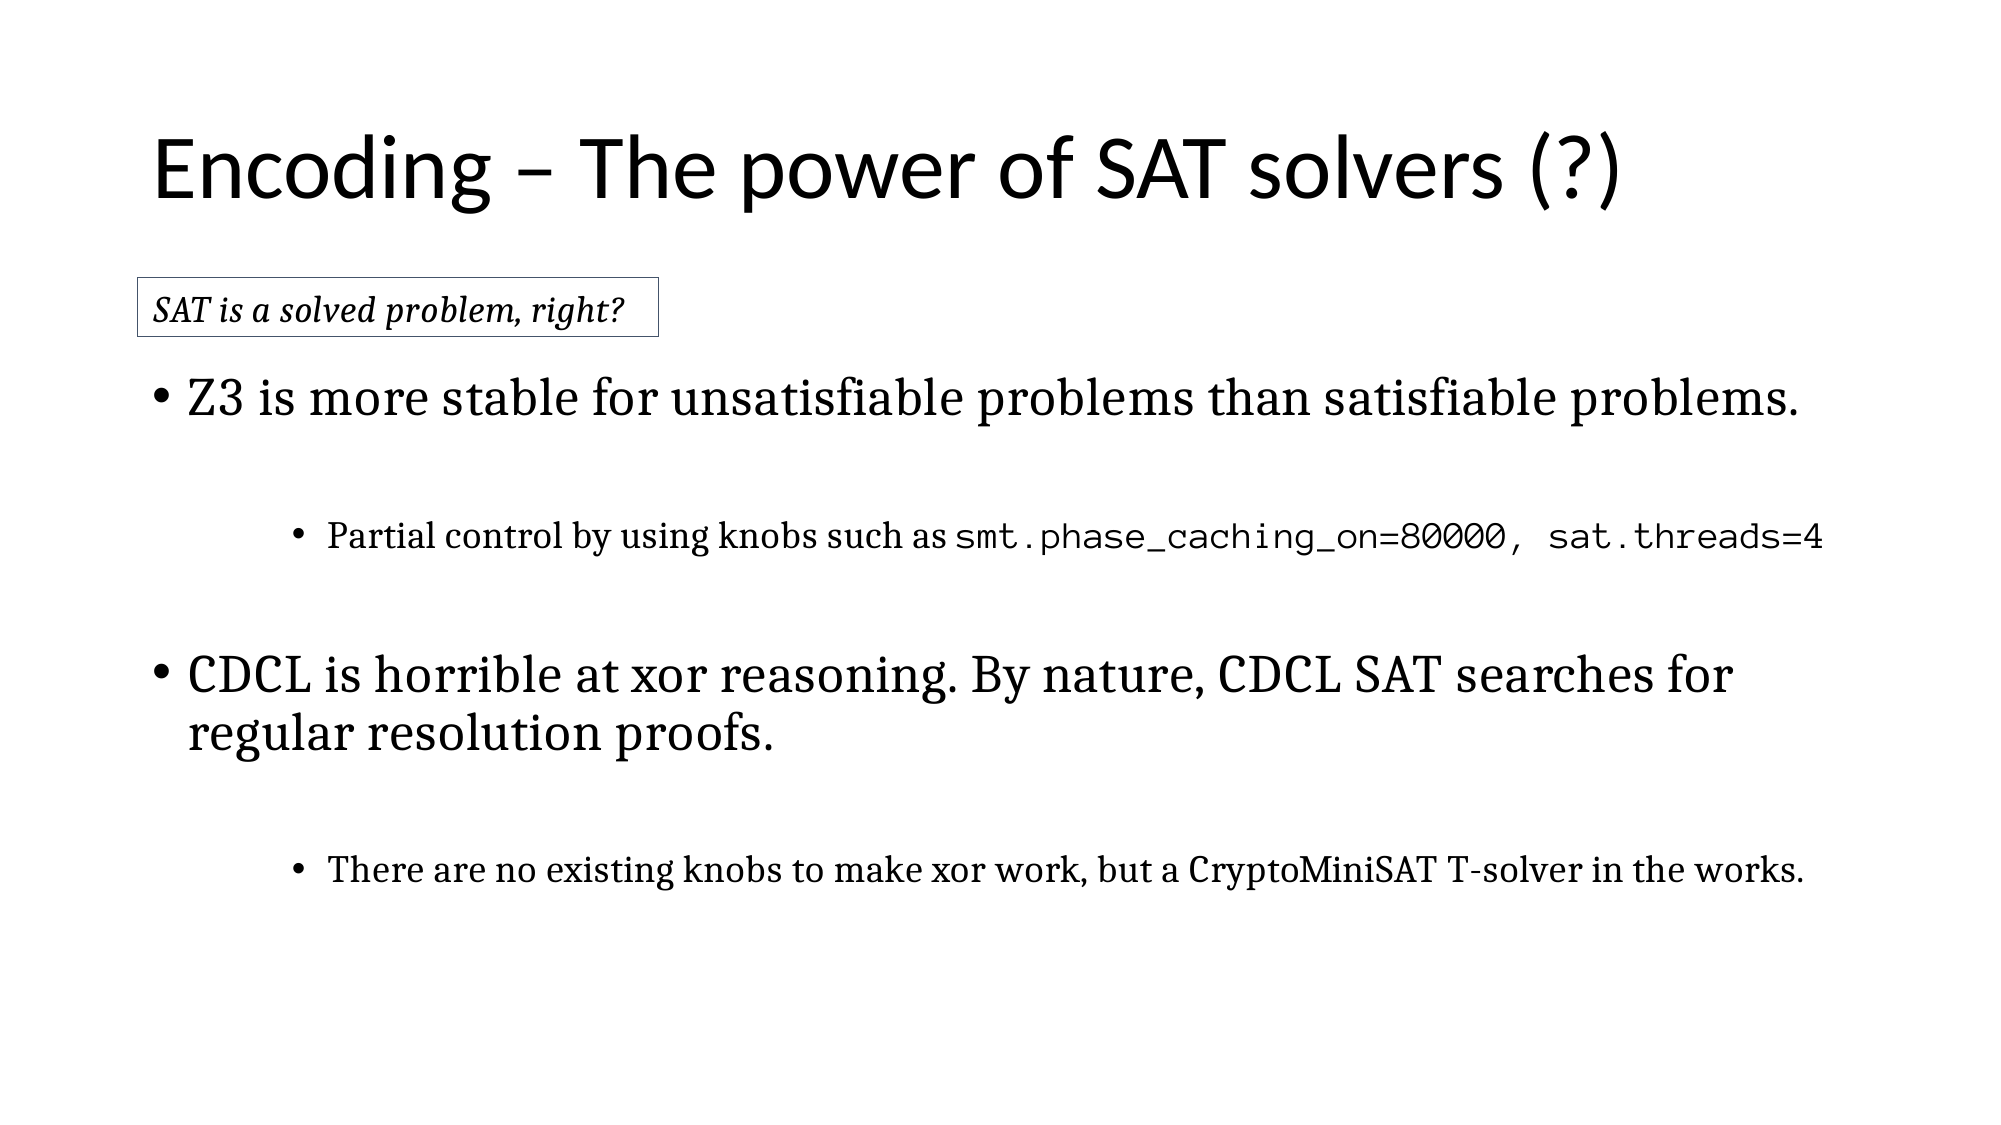

# Encoding – The power of SAT solvers (?)

Z3 is more stable for unsatisfiable problems than satisfiable problems.

Partial control by using knobs such as smt.phase_caching_on=80000, sat.threads=4

CDCL is horrible at xor reasoning. By nature, CDCL SAT searches for regular resolution proofs.

There are no existing knobs to make xor work, but a CryptoMiniSAT T-solver in the works.

SAT is a solved problem, right?